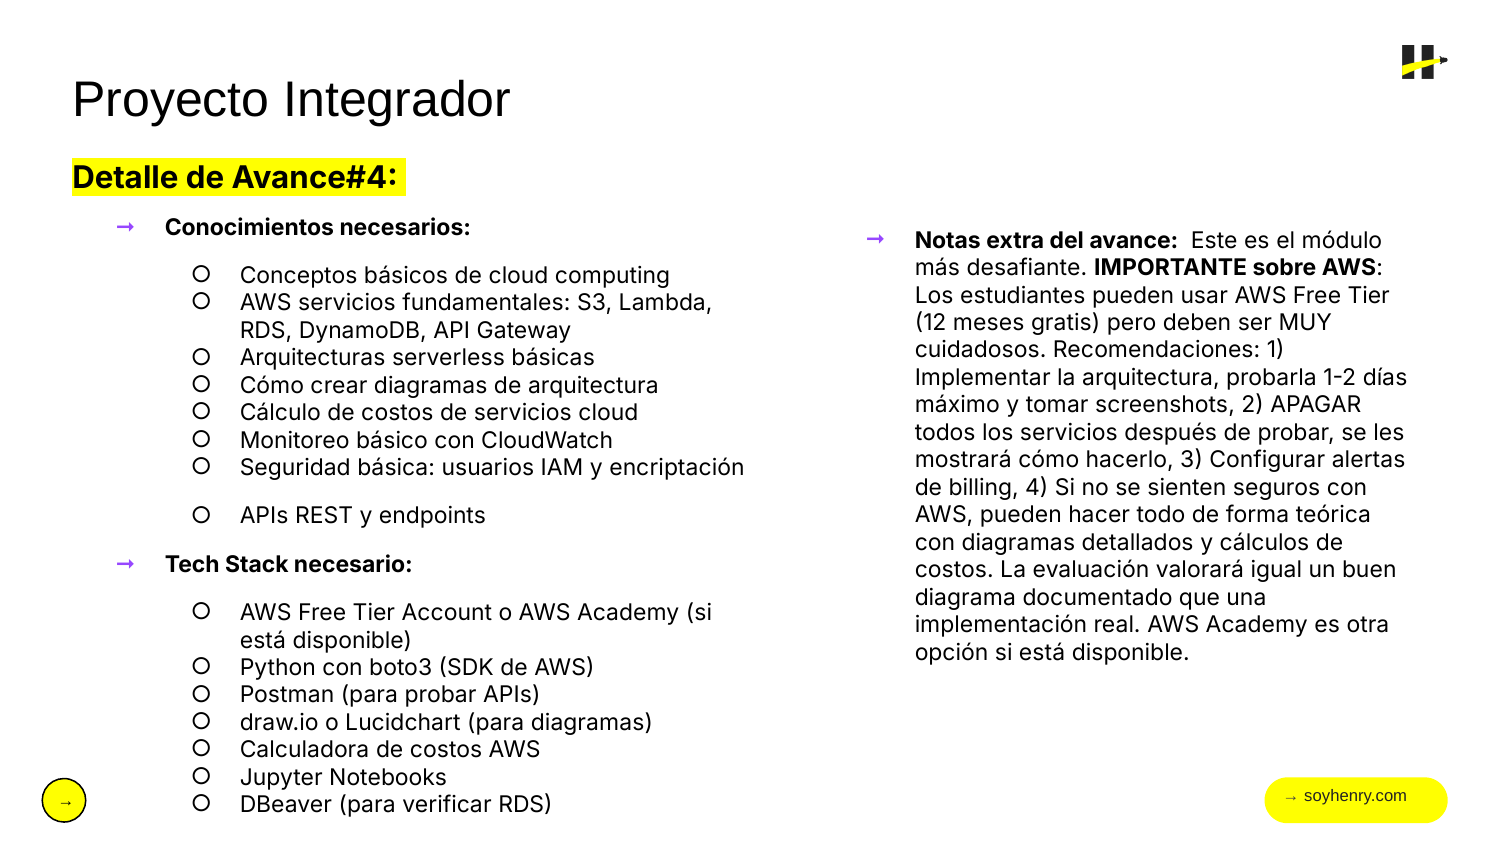

Proyecto Integrador
Detalle de Avance#4:
Conocimientos necesarios:
Conceptos básicos de cloud computing
AWS servicios fundamentales: S3, Lambda, RDS, DynamoDB, API Gateway
Arquitecturas serverless básicas
Cómo crear diagramas de arquitectura
Cálculo de costos de servicios cloud
Monitoreo básico con CloudWatch
Seguridad básica: usuarios IAM y encriptación
APIs REST y endpoints
Tech Stack necesario:
AWS Free Tier Account o AWS Academy (si está disponible)
Python con boto3 (SDK de AWS)
Postman (para probar APIs)
draw.io o Lucidchart (para diagramas)
Calculadora de costos AWS
Jupyter Notebooks
DBeaver (para verificar RDS)

Notas extra del avance:  Este es el módulo más desafiante. IMPORTANTE sobre AWS: Los estudiantes pueden usar AWS Free Tier (12 meses gratis) pero deben ser MUY cuidadosos. Recomendaciones: 1) Implementar la arquitectura, probarla 1-2 días máximo y tomar screenshots, 2) APAGAR todos los servicios después de probar, se les mostrará cómo hacerlo, 3) Configurar alertas de billing, 4) Si no se sienten seguros con AWS, pueden hacer todo de forma teórica con diagramas detallados y cálculos de costos. La evaluación valorará igual un buen diagrama documentado que una implementación real. AWS Academy es otra opción si está disponible.